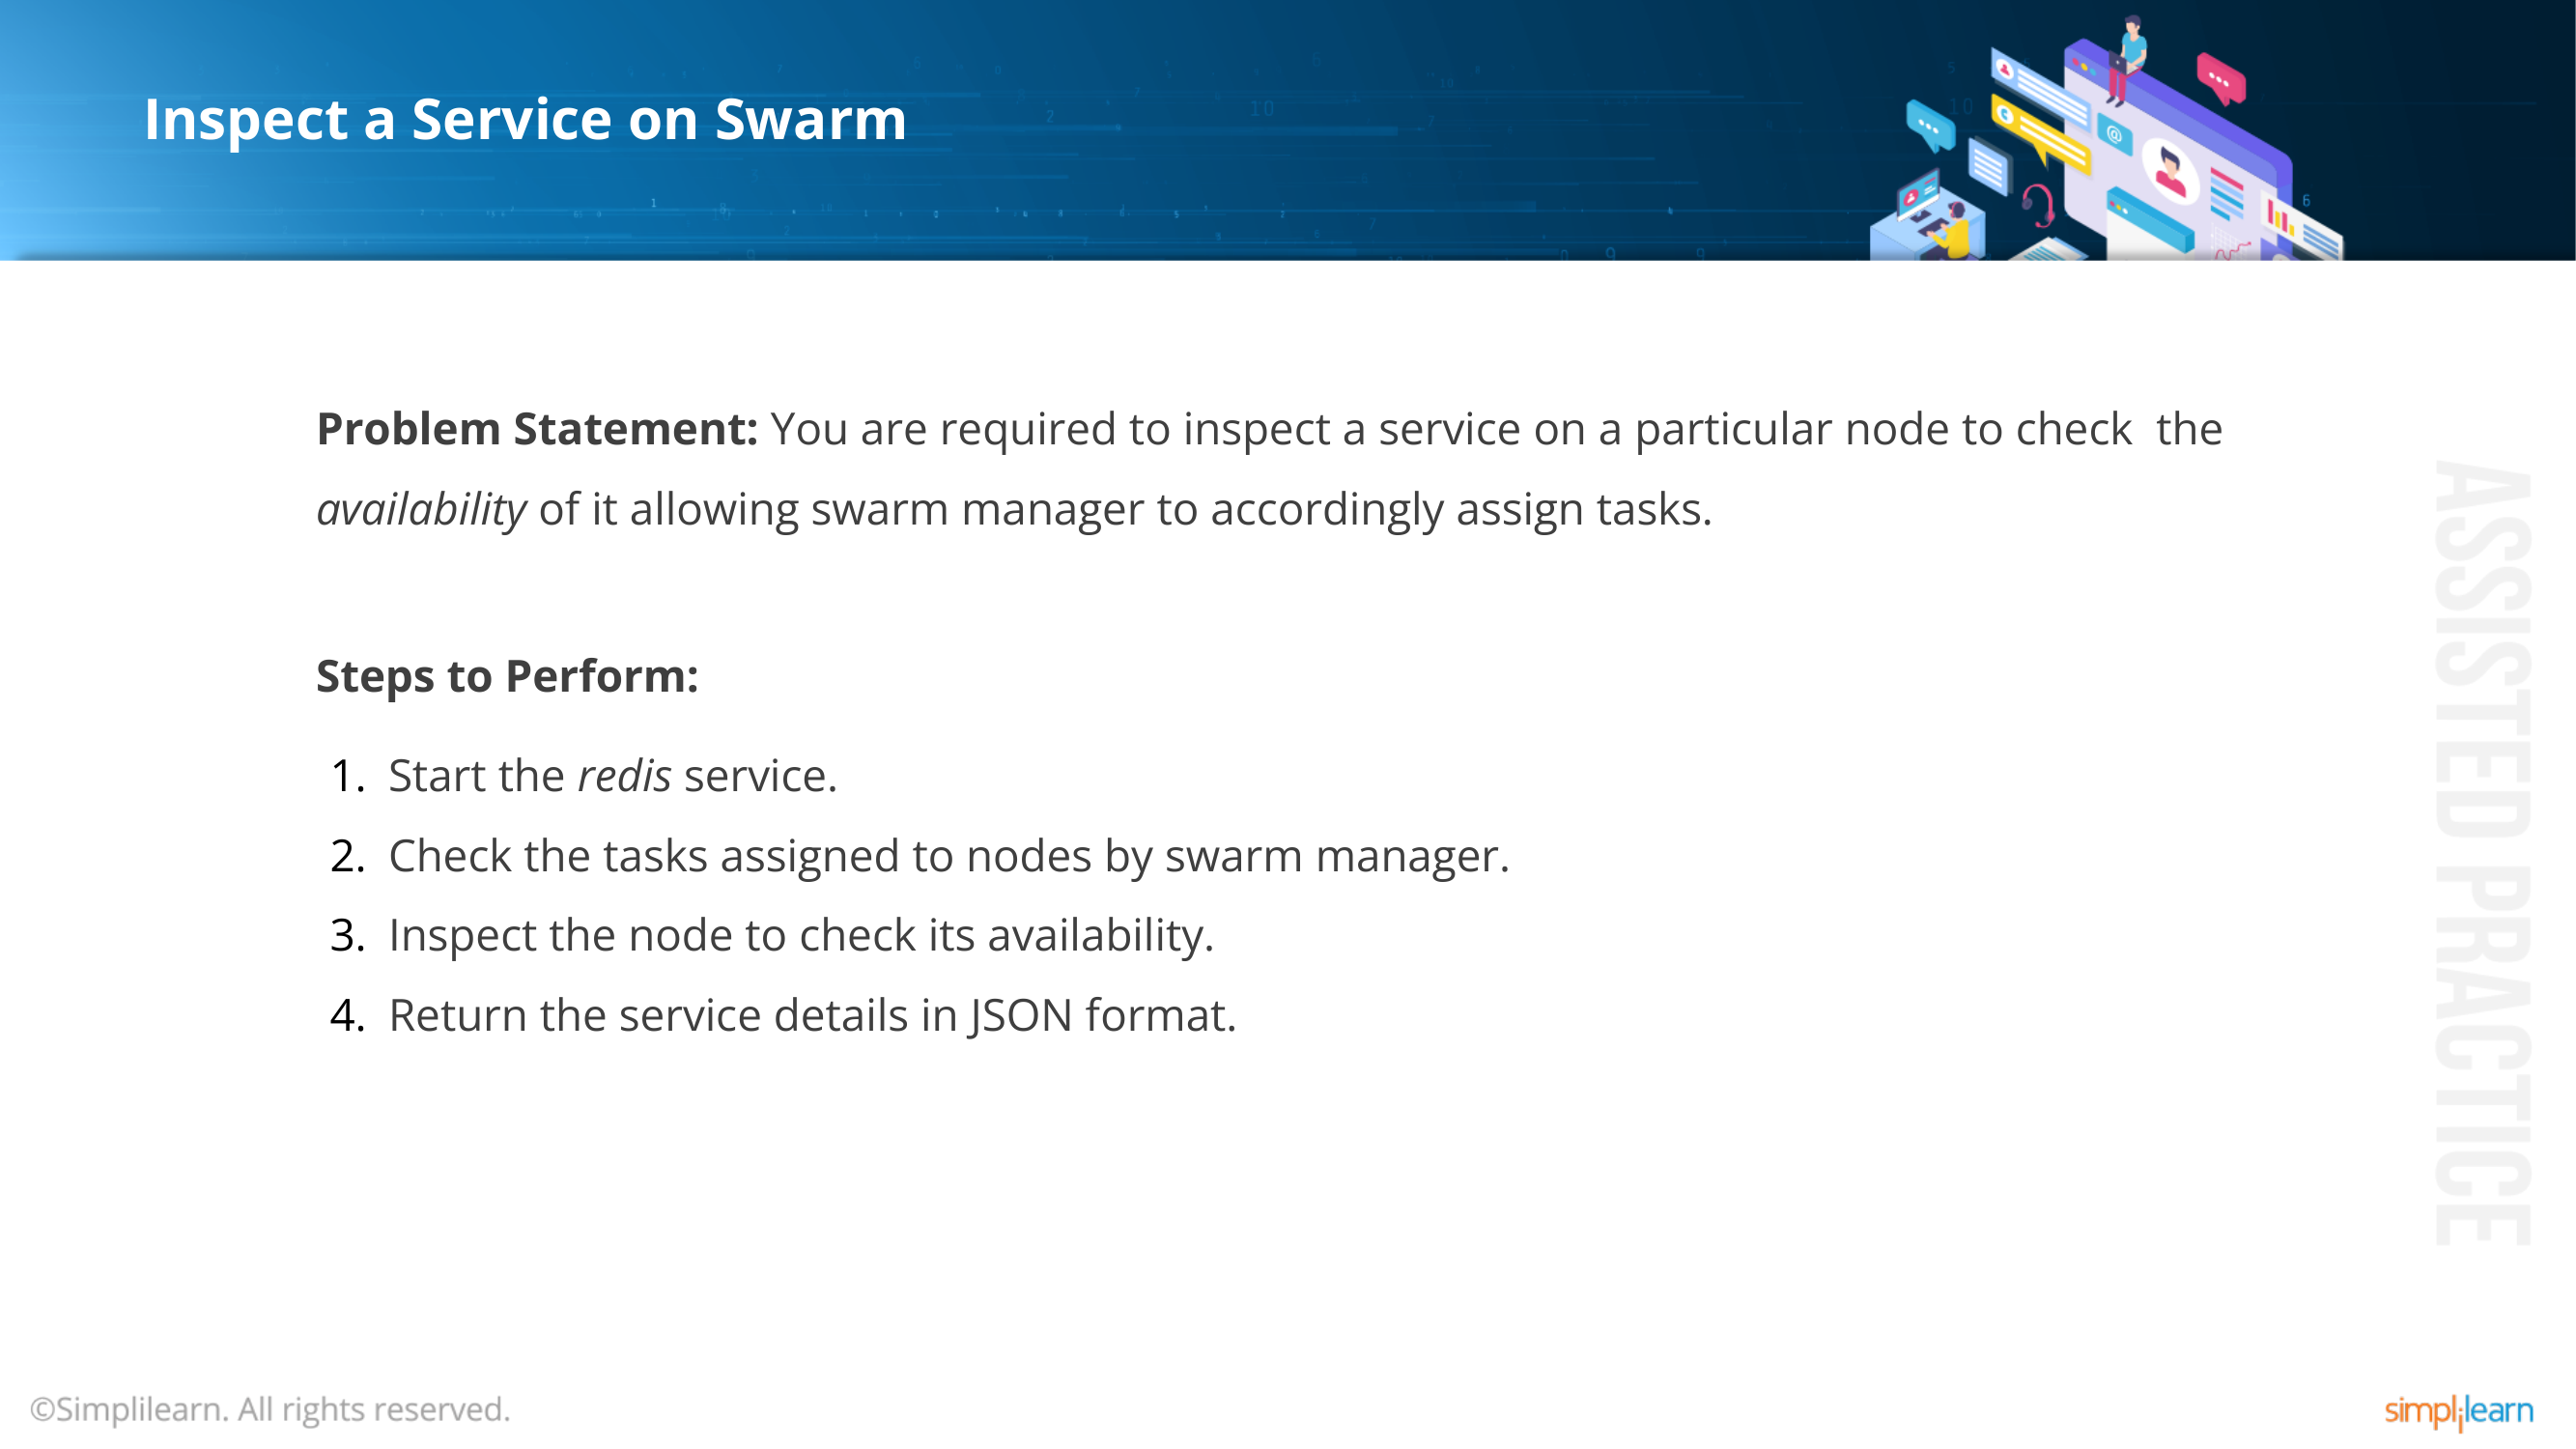

# Inspect a Service on Swarm
Problem Statement: You are required to inspect a service on a particular node to check  the availability of it allowing swarm manager to accordingly assign tasks.

Steps to Perform:
Start the redis service.
Check the tasks assigned to nodes by swarm manager.
Inspect the node to check its availability.
Return the service details in JSON format.